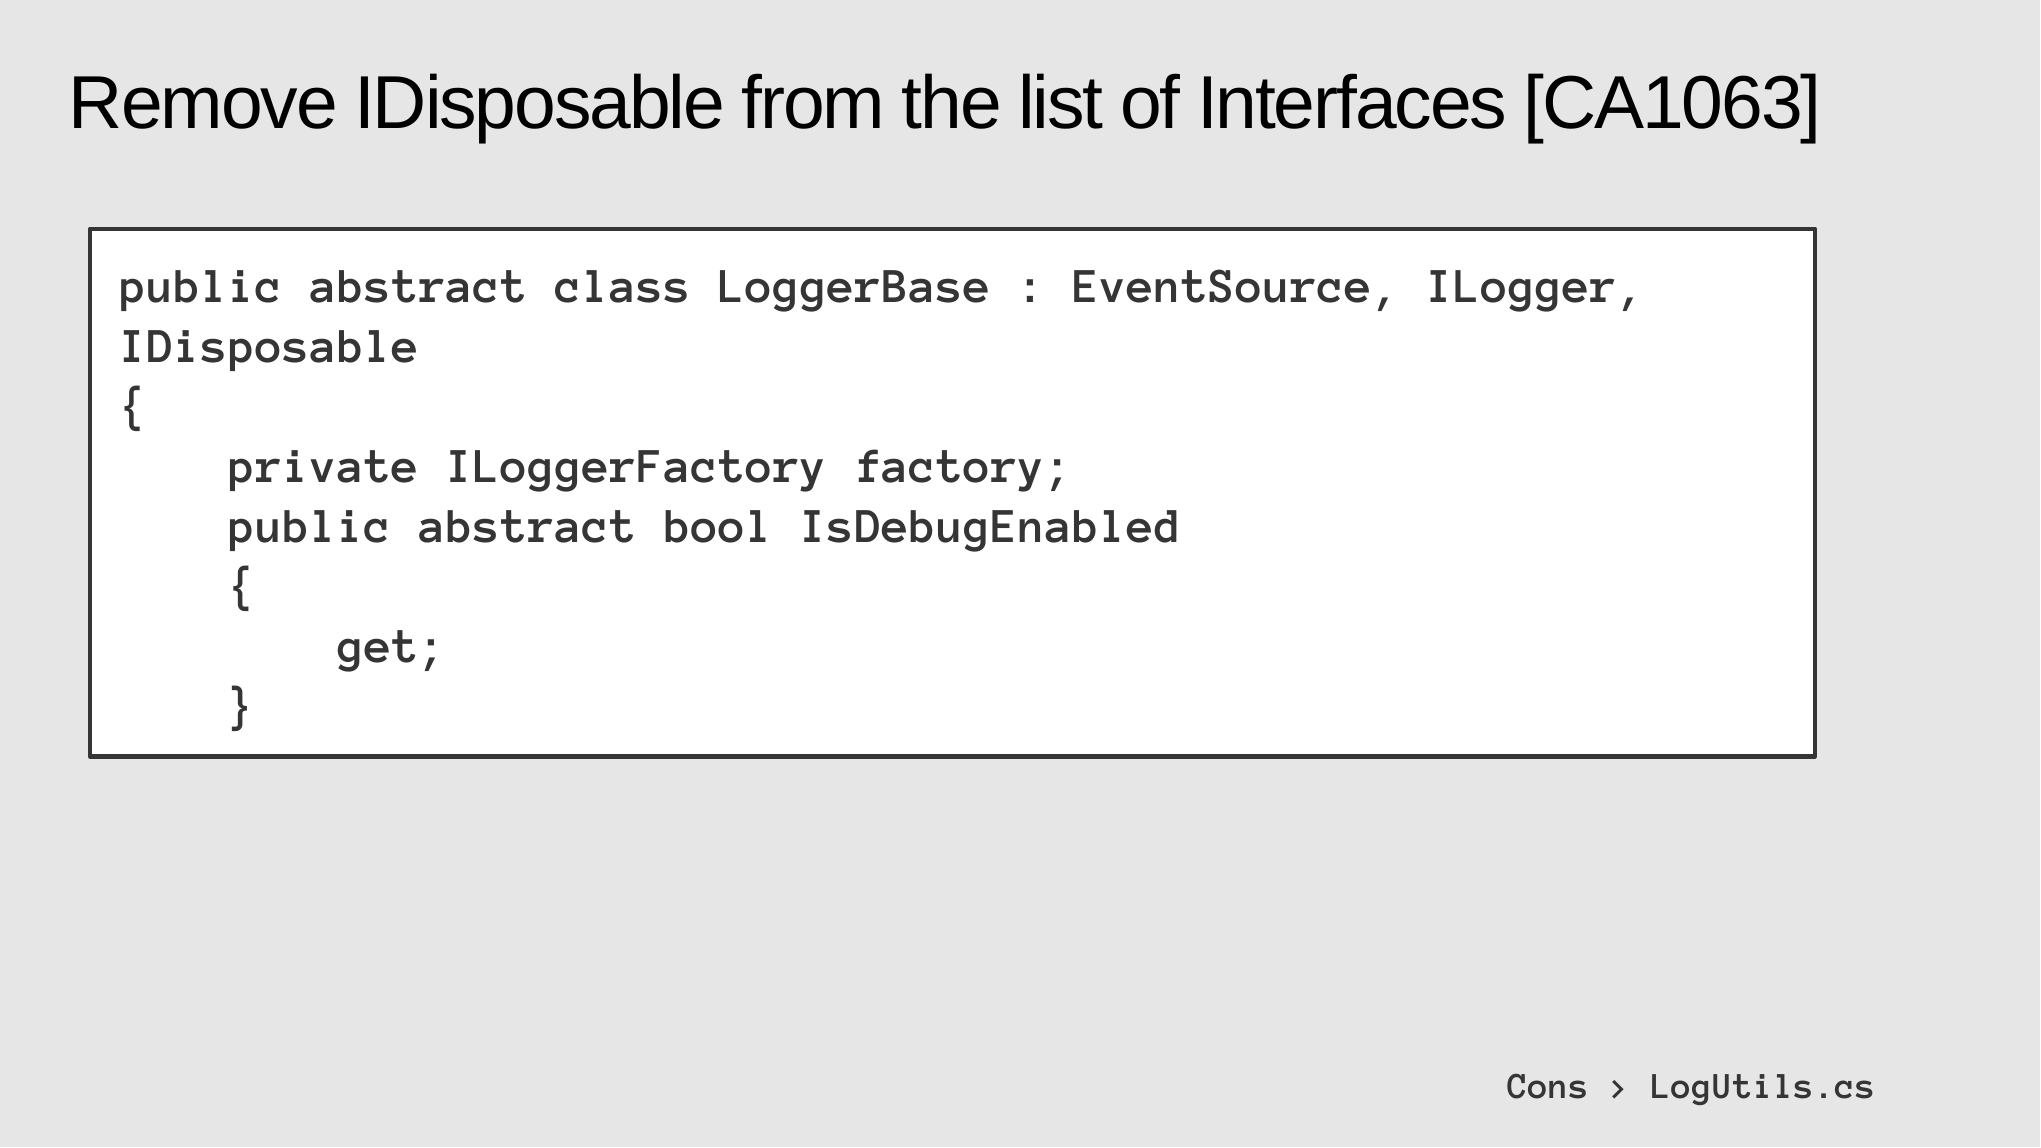

# Remove IDisposable from the list of Interfaces [CA1063]
public abstract class LoggerBase : EventSource, ILogger, IDisposable
{
    private ILoggerFactory factory;
    public abstract bool IsDebugEnabled
    {
        get;
    }
Cons > LogUtils.cs